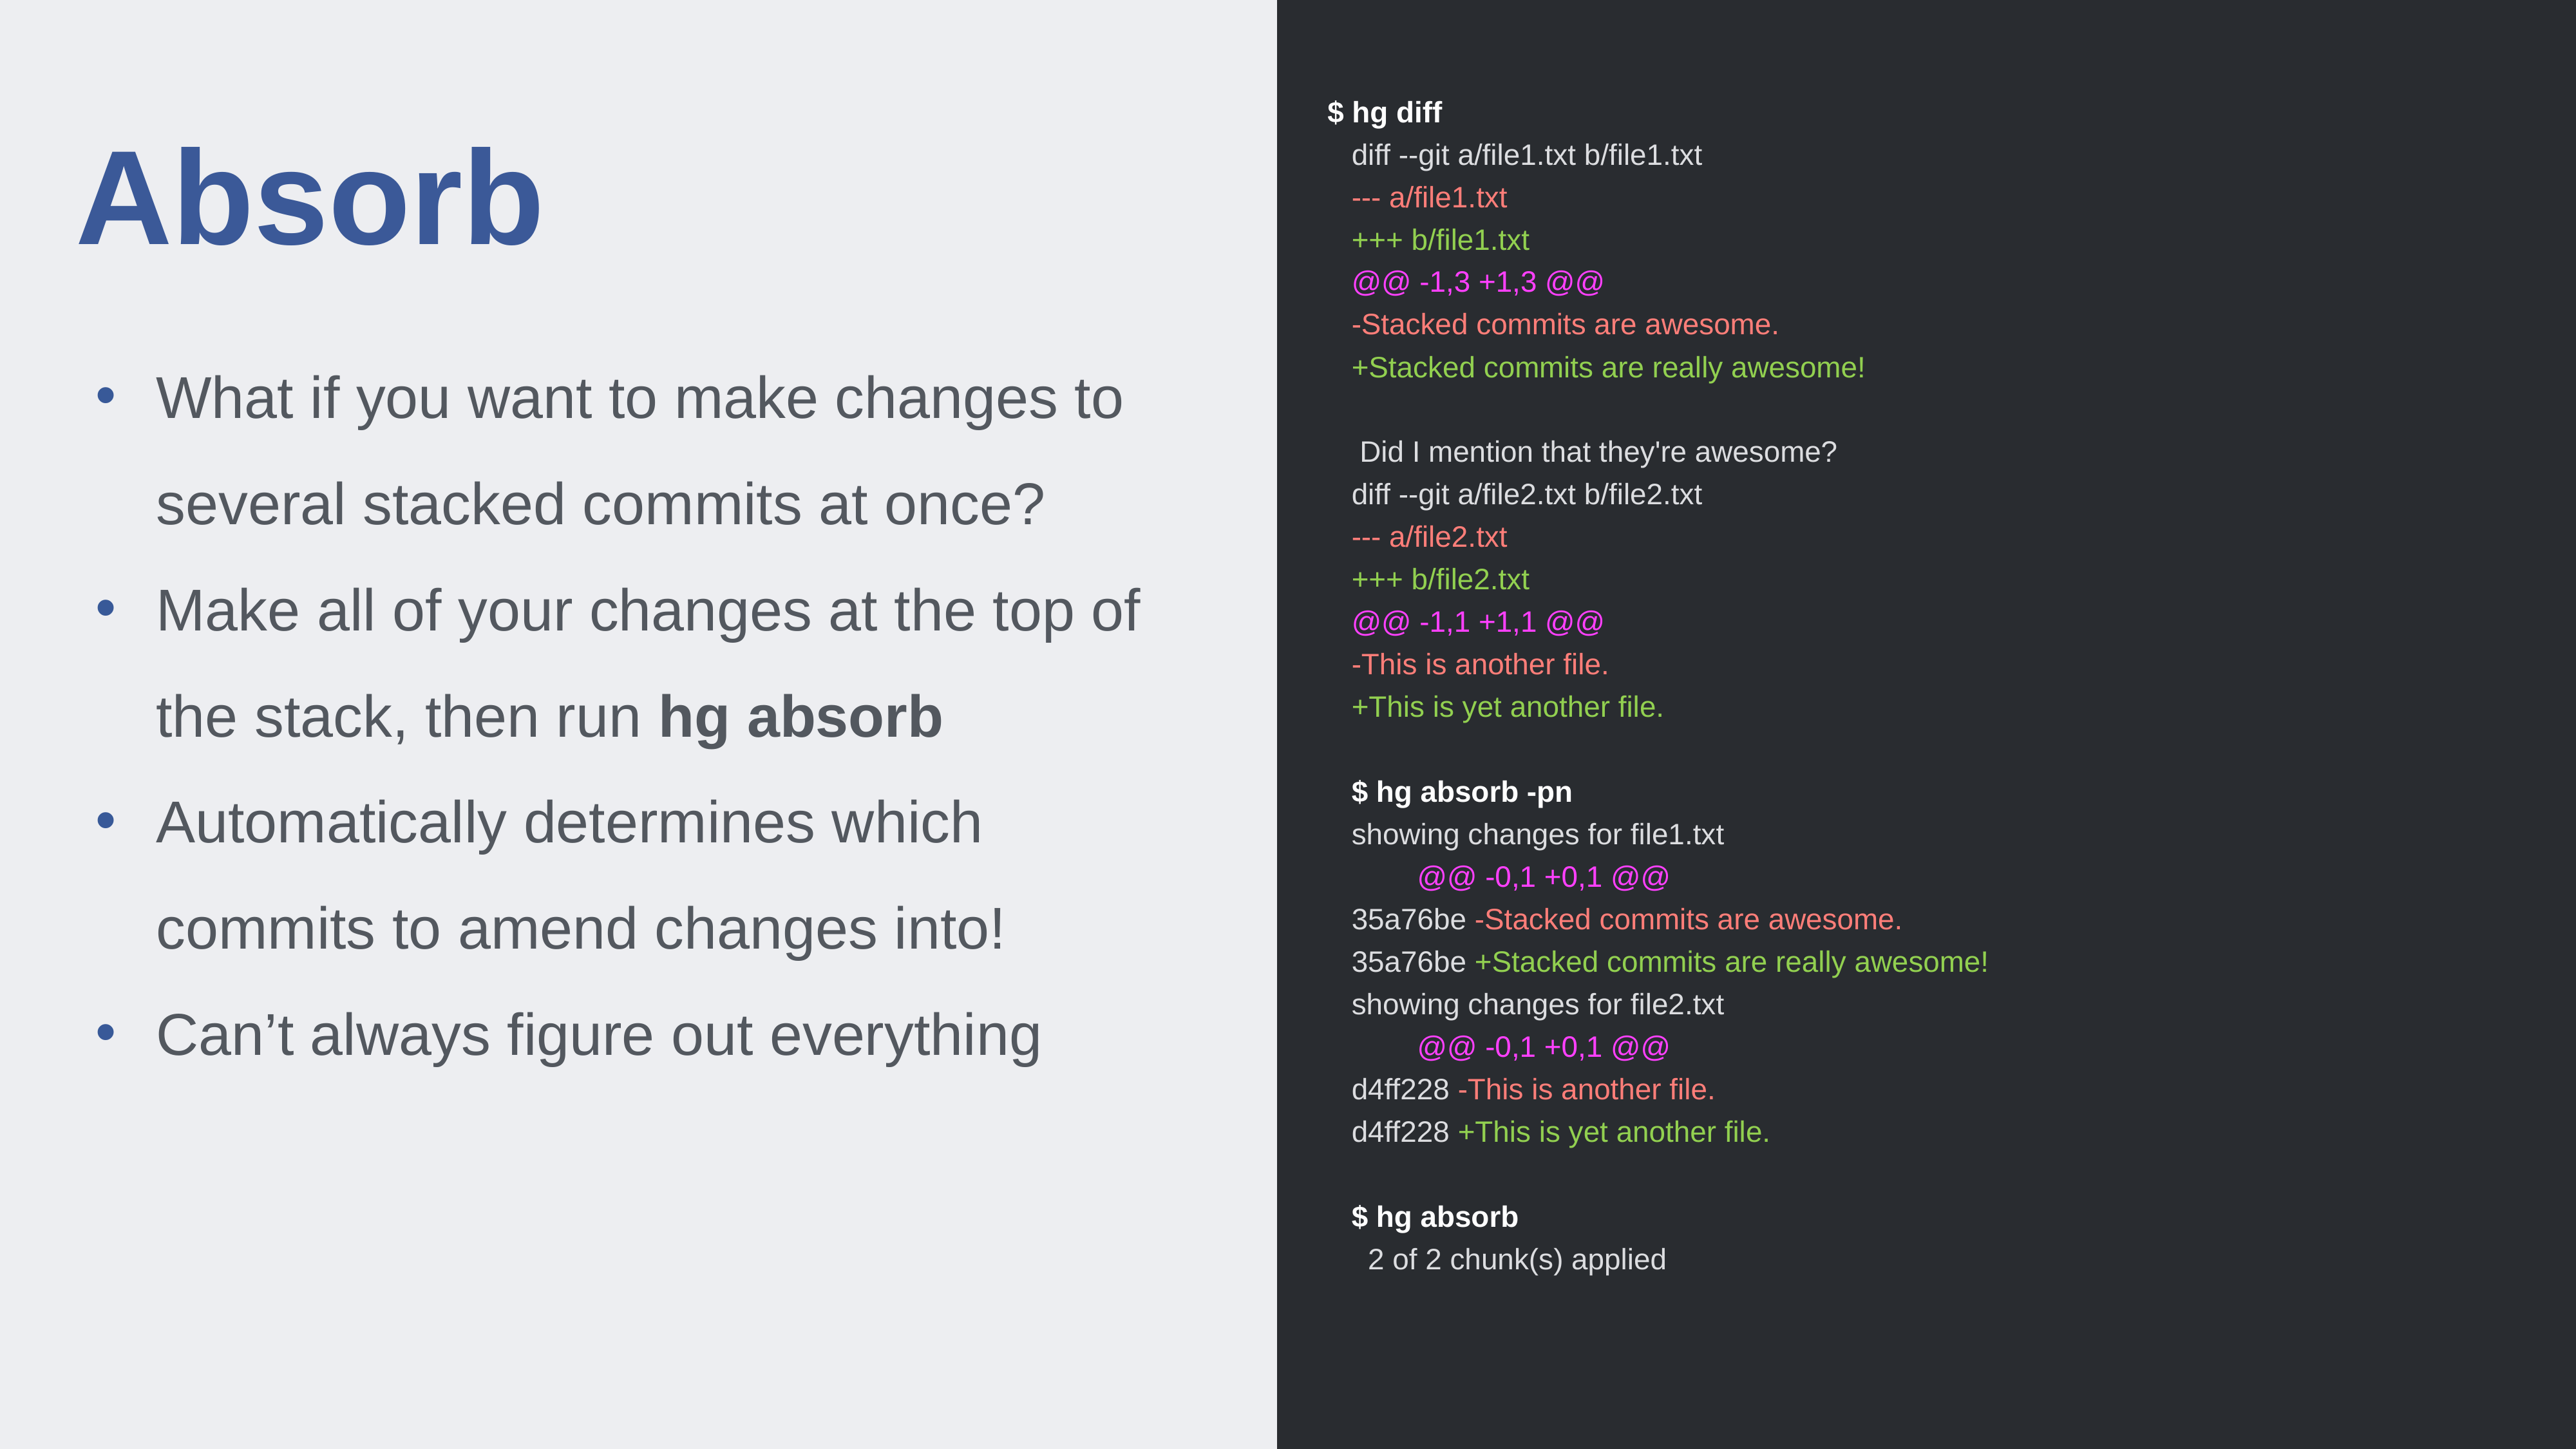

$ hg diff
diff --git a/file1.txt b/file1.txt
--- a/file1.txt
+++ b/file1.txt
@@ -1,3 +1,3 @@
-Stacked commits are awesome.
+Stacked commits are really awesome!

 Did I mention that they're awesome?
diff --git a/file2.txt b/file2.txt
--- a/file2.txt
+++ b/file2.txt
@@ -1,1 +1,1 @@
-This is another file.
+This is yet another file.

$ hg absorb -pn
showing changes for file1.txt
        @@ -0,1 +0,1 @@
35a76be -Stacked commits are awesome.
35a76be +Stacked commits are really awesome!
showing changes for file2.txt
        @@ -0,1 +0,1 @@
d4ff228 -This is another file.
d4ff228 +This is yet another file.

$ hg absorb
  2 of 2 chunk(s) applied

# Absorb
What if you want to make changes to several stacked commits at once?
Make all of your changes at the top of the stack, then run hg absorb
Automatically determines which commits to amend changes into!
Can’t always figure out everything